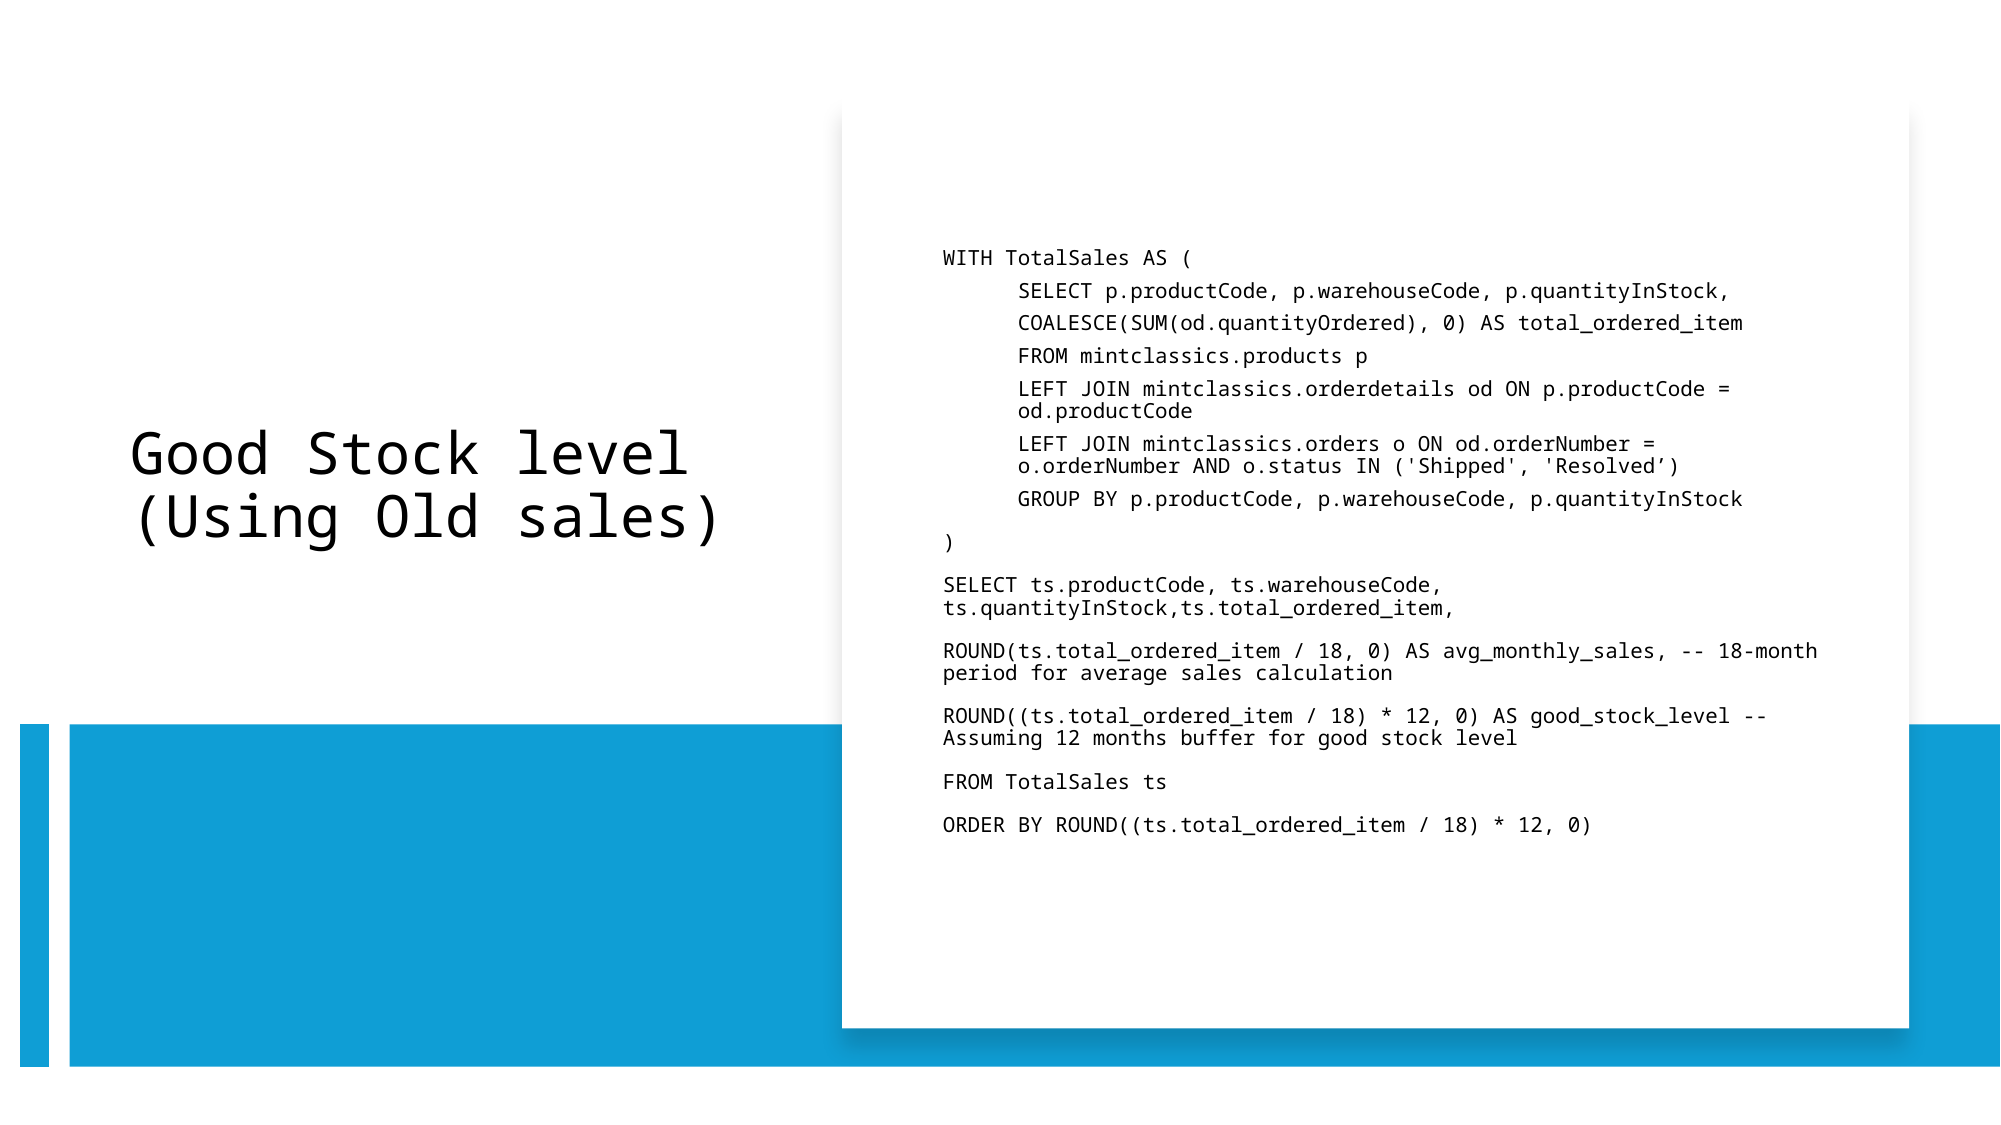

WITH TotalSales AS (
SELECT p.productCode, p.warehouseCode, p.quantityInStock,
COALESCE(SUM(od.quantityOrdered), 0) AS total_ordered_item
FROM mintclassics.products p
LEFT JOIN mintclassics.orderdetails od ON p.productCode = od.productCode
LEFT JOIN mintclassics.orders o ON od.orderNumber = o.orderNumber AND o.status IN ('Shipped', 'Resolved’)
GROUP BY p.productCode, p.warehouseCode, p.quantityInStock
)
SELECT ts.productCode, ts.warehouseCode, ts.quantityInStock,ts.total_ordered_item,
ROUND(ts.total_ordered_item / 18, 0) AS avg_monthly_sales, -- 18-month period for average sales calculation
ROUND((ts.total_ordered_item / 18) * 12, 0) AS good_stock_level -- Assuming 12 months buffer for good stock level
FROM TotalSales ts
ORDER BY ROUND((ts.total_ordered_item / 18) * 12, 0)
# Good Stock level (Using Old sales)